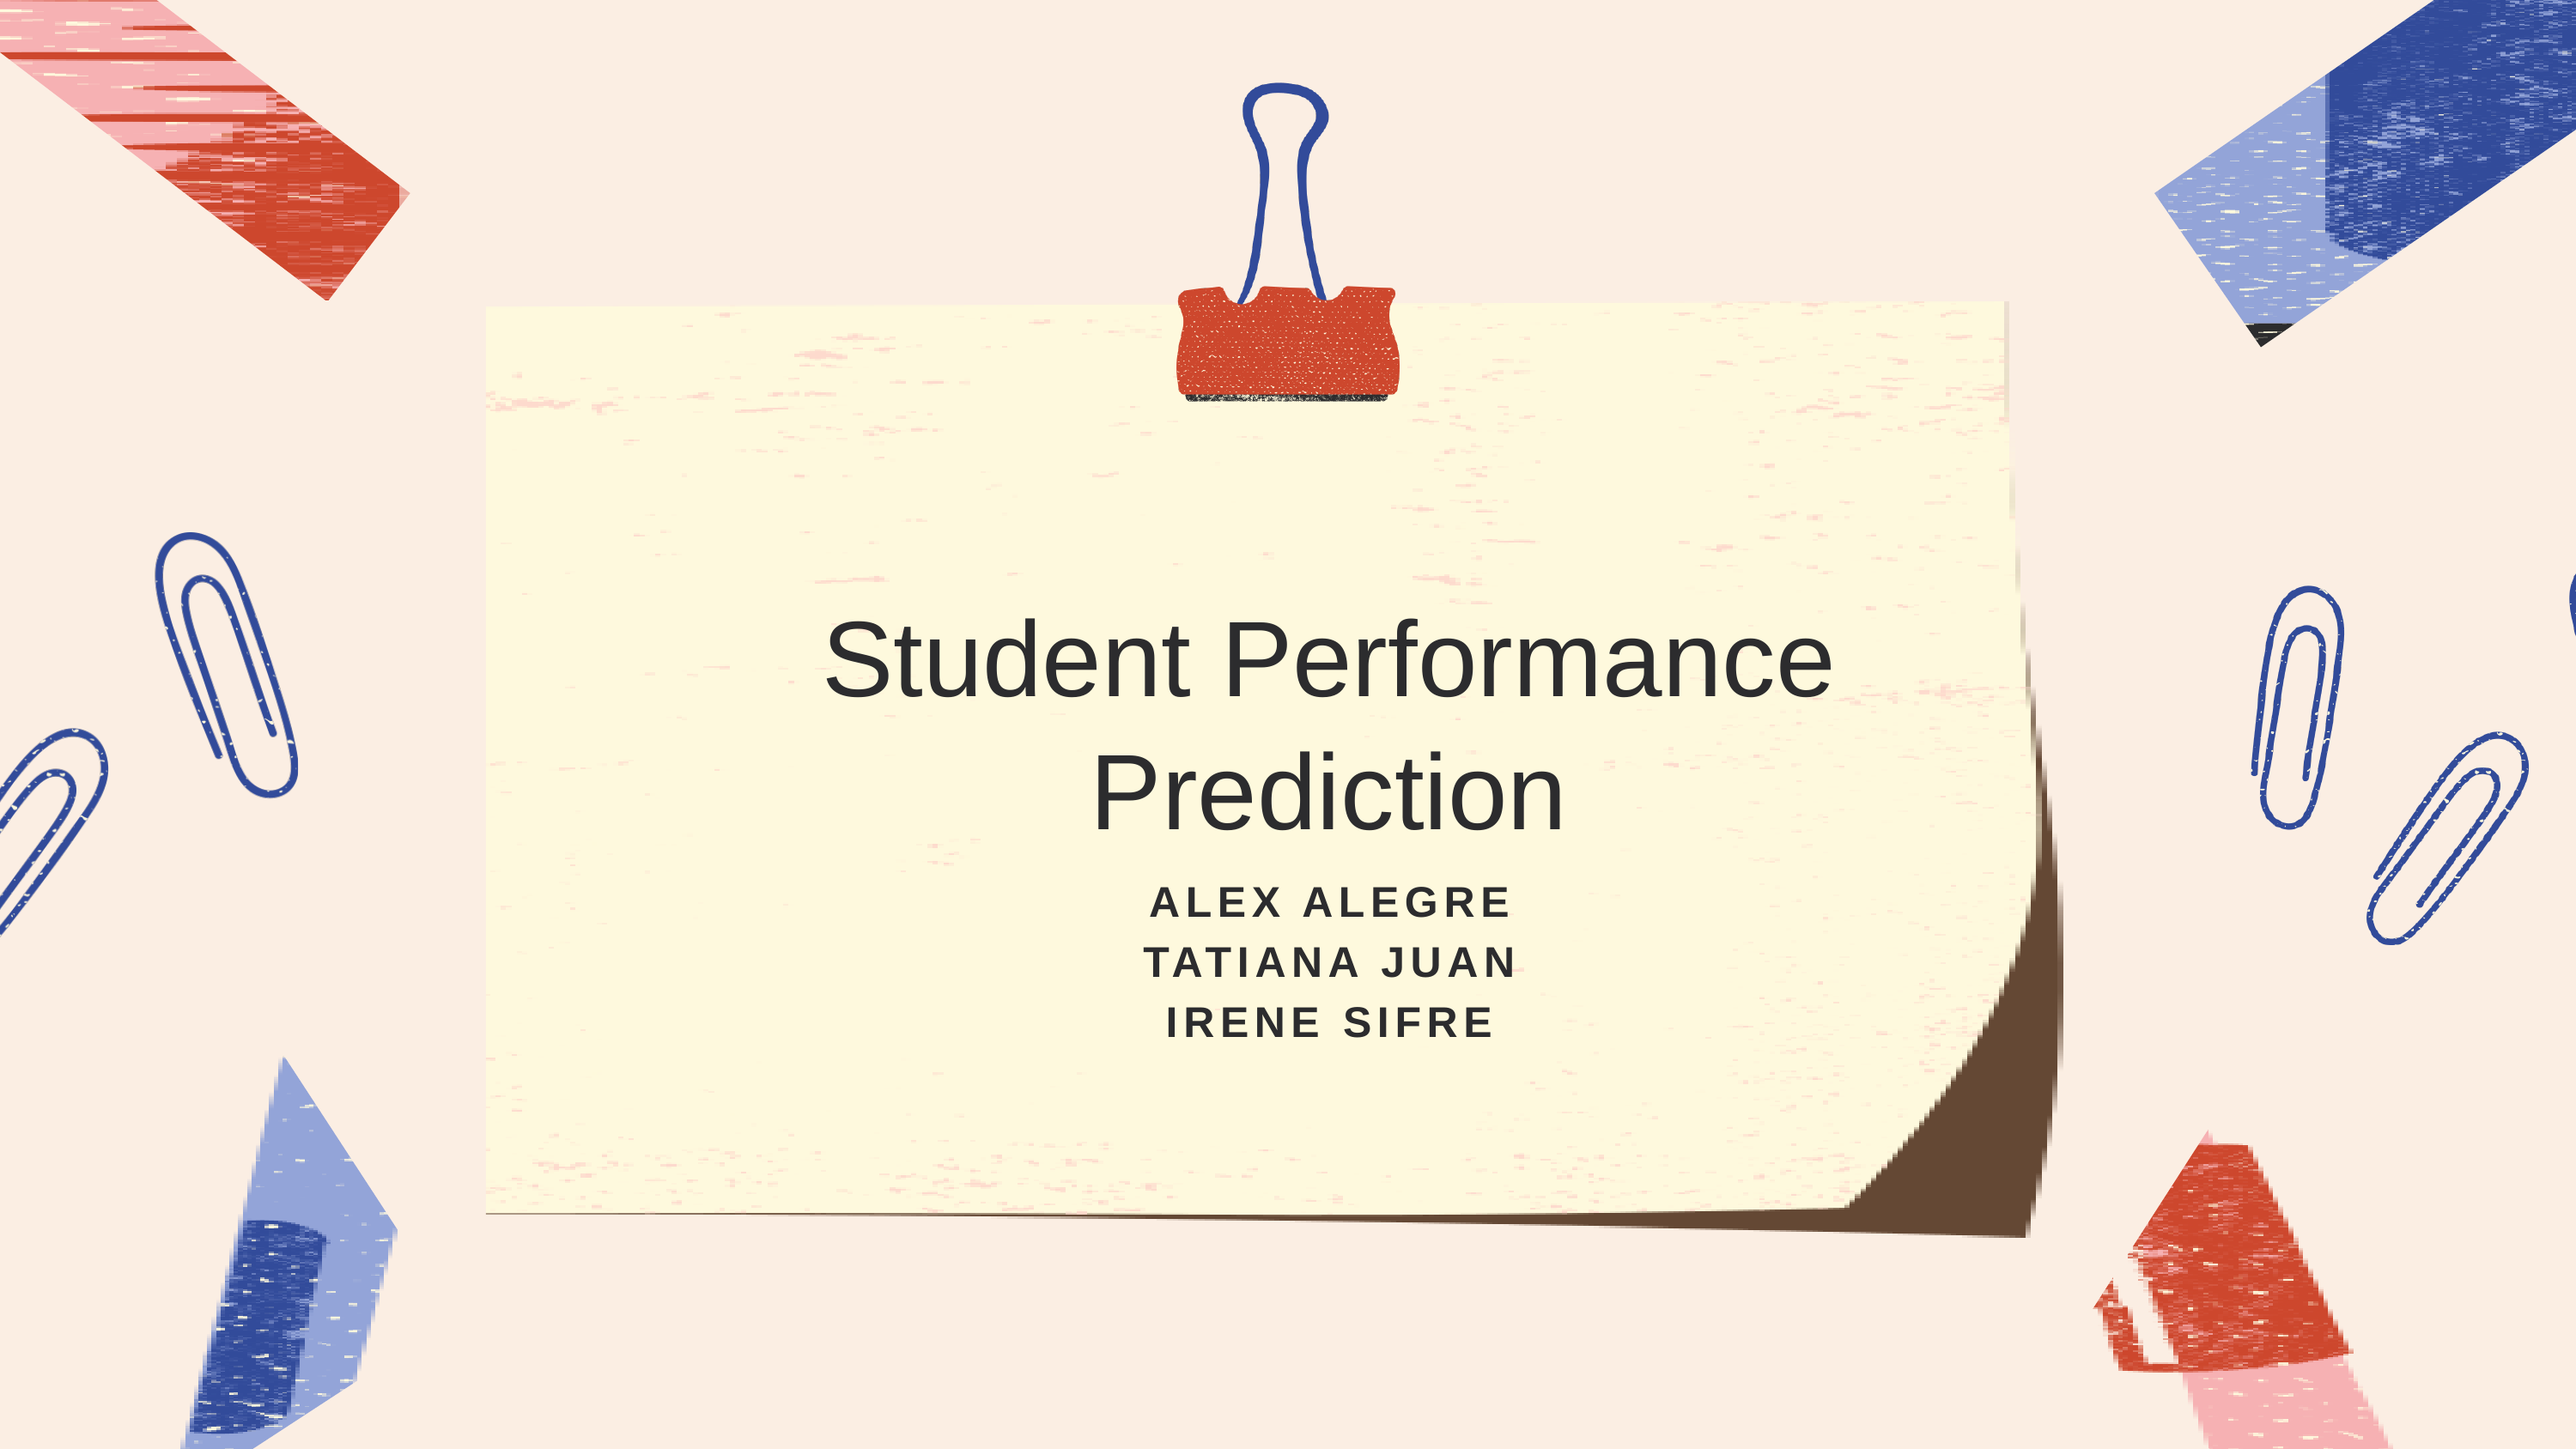

Student Performance Prediction
ALEX ALEGRE
TATIANA JUAN
IRENE SIFRE